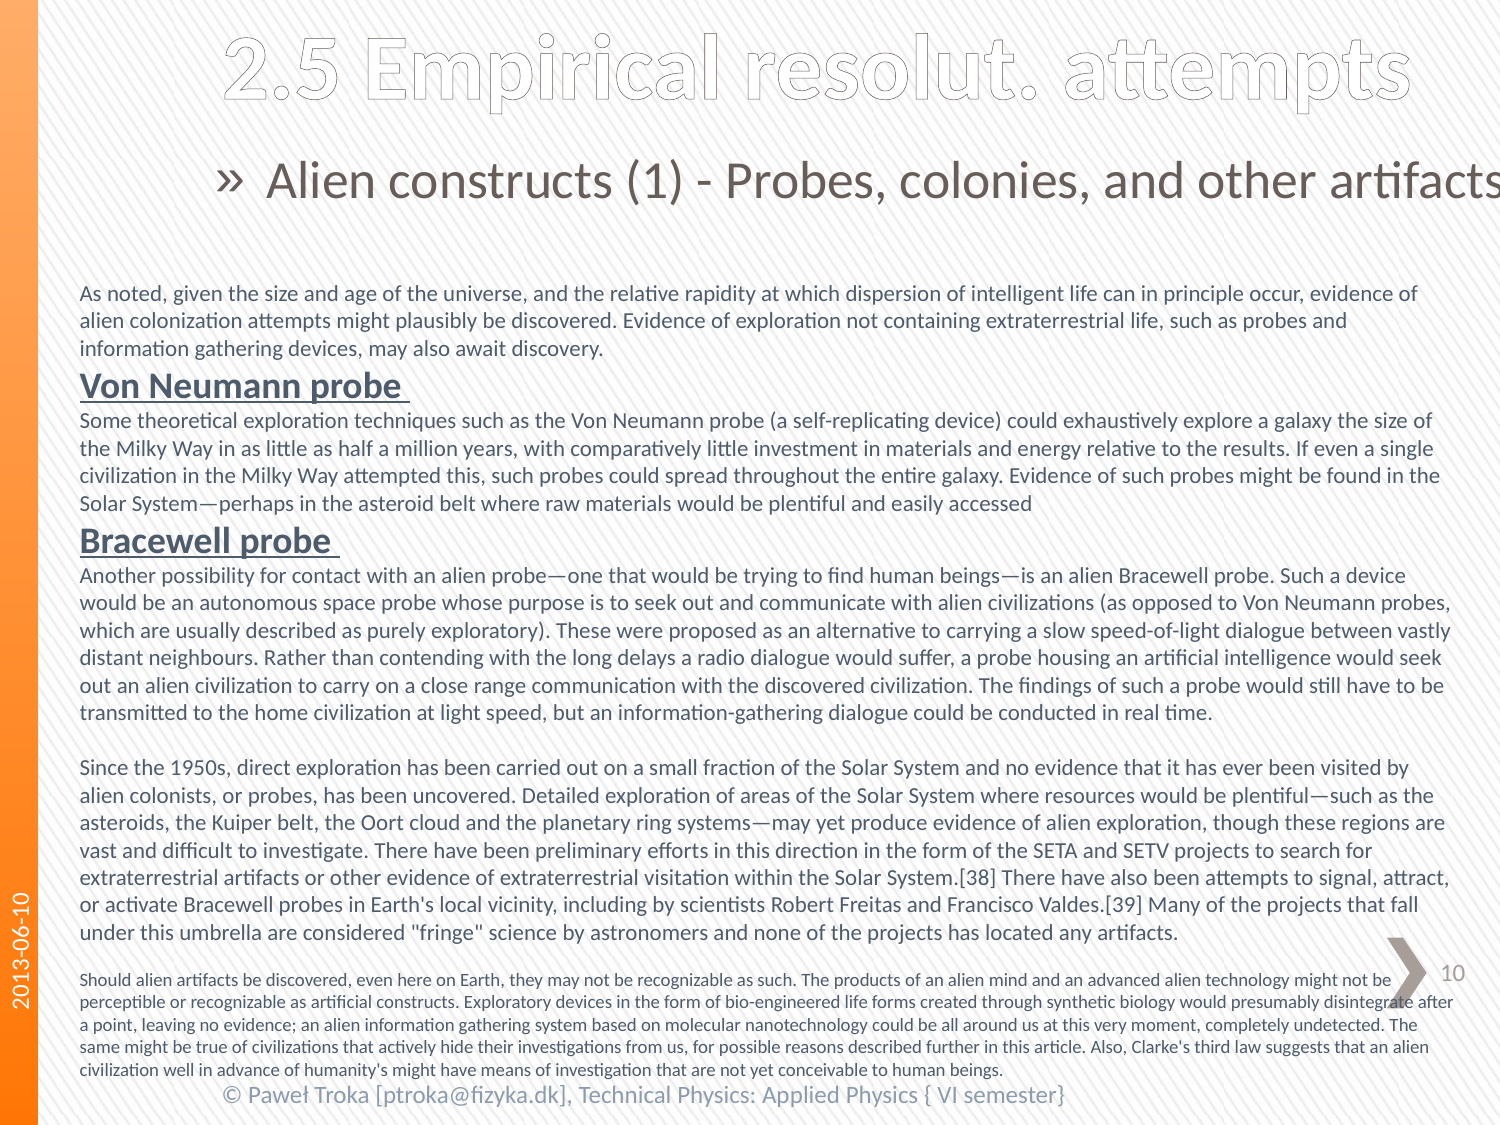

# 2.5 Empirical resolut. attempts
Alien constructs (1) - Probes, colonies, and other artifacts

As noted, given the size and age of the universe, and the relative rapidity at which dispersion of intelligent life can in principle occur, evidence of alien colonization attempts might plausibly be discovered. Evidence of exploration not containing extraterrestrial life, such as probes and information gathering devices, may also await discovery.
Von Neumann probe
Some theoretical exploration techniques such as the Von Neumann probe (a self-replicating device) could exhaustively explore a galaxy the size of the Milky Way in as little as half a million years, with comparatively little investment in materials and energy relative to the results. If even a single civilization in the Milky Way attempted this, such probes could spread throughout the entire galaxy. Evidence of such probes might be found in the Solar System—perhaps in the asteroid belt where raw materials would be plentiful and easily accessed
Bracewell probe
Another possibility for contact with an alien probe—one that would be trying to find human beings—is an alien Bracewell probe. Such a device would be an autonomous space probe whose purpose is to seek out and communicate with alien civilizations (as opposed to Von Neumann probes, which are usually described as purely exploratory). These were proposed as an alternative to carrying a slow speed-of-light dialogue between vastly distant neighbours. Rather than contending with the long delays a radio dialogue would suffer, a probe housing an artificial intelligence would seek out an alien civilization to carry on a close range communication with the discovered civilization. The findings of such a probe would still have to be transmitted to the home civilization at light speed, but an information-gathering dialogue could be conducted in real time.

Since the 1950s, direct exploration has been carried out on a small fraction of the Solar System and no evidence that it has ever been visited by alien colonists, or probes, has been uncovered. Detailed exploration of areas of the Solar System where resources would be plentiful—such as the asteroids, the Kuiper belt, the Oort cloud and the planetary ring systems—may yet produce evidence of alien exploration, though these regions are vast and difficult to investigate. There have been preliminary efforts in this direction in the form of the SETA and SETV projects to search for extraterrestrial artifacts or other evidence of extraterrestrial visitation within the Solar System.[38] There have also been attempts to signal, attract, or activate Bracewell probes in Earth's local vicinity, including by scientists Robert Freitas and Francisco Valdes.[39] Many of the projects that fall under this umbrella are considered "fringe" science by astronomers and none of the projects has located any artifacts.

Should alien artifacts be discovered, even here on Earth, they may not be recognizable as such. The products of an alien mind and an advanced alien technology might not be perceptible or recognizable as artificial constructs. Exploratory devices in the form of bio-engineered life forms created through synthetic biology would presumably disintegrate after a point, leaving no evidence; an alien information gathering system based on molecular nanotechnology could be all around us at this very moment, completely undetected. The same might be true of civilizations that actively hide their investigations from us, for possible reasons described further in this article. Also, Clarke's third law suggests that an alien civilization well in advance of humanity's might have means of investigation that are not yet conceivable to human beings.
2013-06-10
10
© Paweł Troka [ptroka@fizyka.dk], Technical Physics: Applied Physics { VI semester}